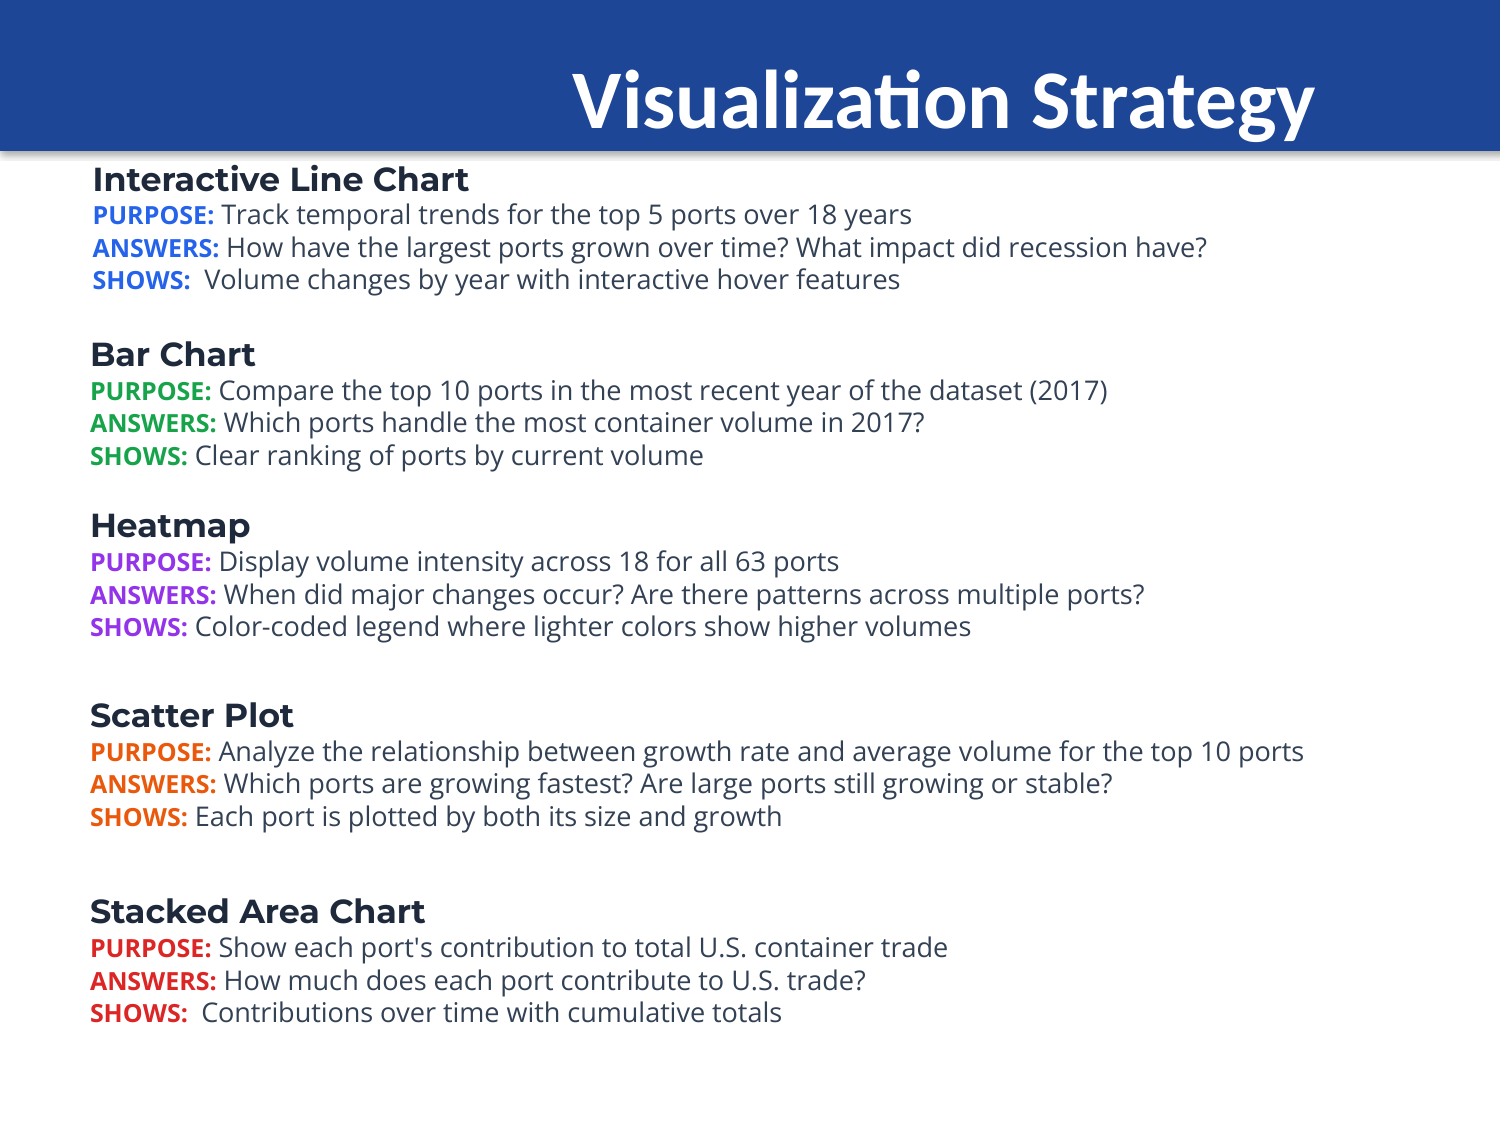

Visualization Strategy
Interactive Line Chart
Purpose: Track temporal trends for the top 5 ports over 18 years
Answers: How have the largest ports grown over time? What impact did recession have?
Shows:  Volume changes by year with interactive hover features

Bar Chart
Purpose: Compare the top 10 ports in the most recent year of the dataset (2017)
Answers: Which ports handle the most container volume in 2017?
Shows: Clear ranking of ports by current volume

Heatmap
Purpose: Display volume intensity across 18 for all 63 ports
Answers: When did major changes occur? Are there patterns across multiple ports?
Shows: Color-coded legend where lighter colors show higher volumes

Scatter Plot
Purpose: Analyze the relationship between growth rate and average volume for the top 10 ports
Answers: Which ports are growing fastest? Are large ports still growing or stable?
Shows: Each port is plotted by both its size and growth

Stacked Area Chart
Purpose: Show each port's contribution to total U.S. container trade
Answers: How much does each port contribute to U.S. trade?
Shows:  Contributions over time with cumulative totals